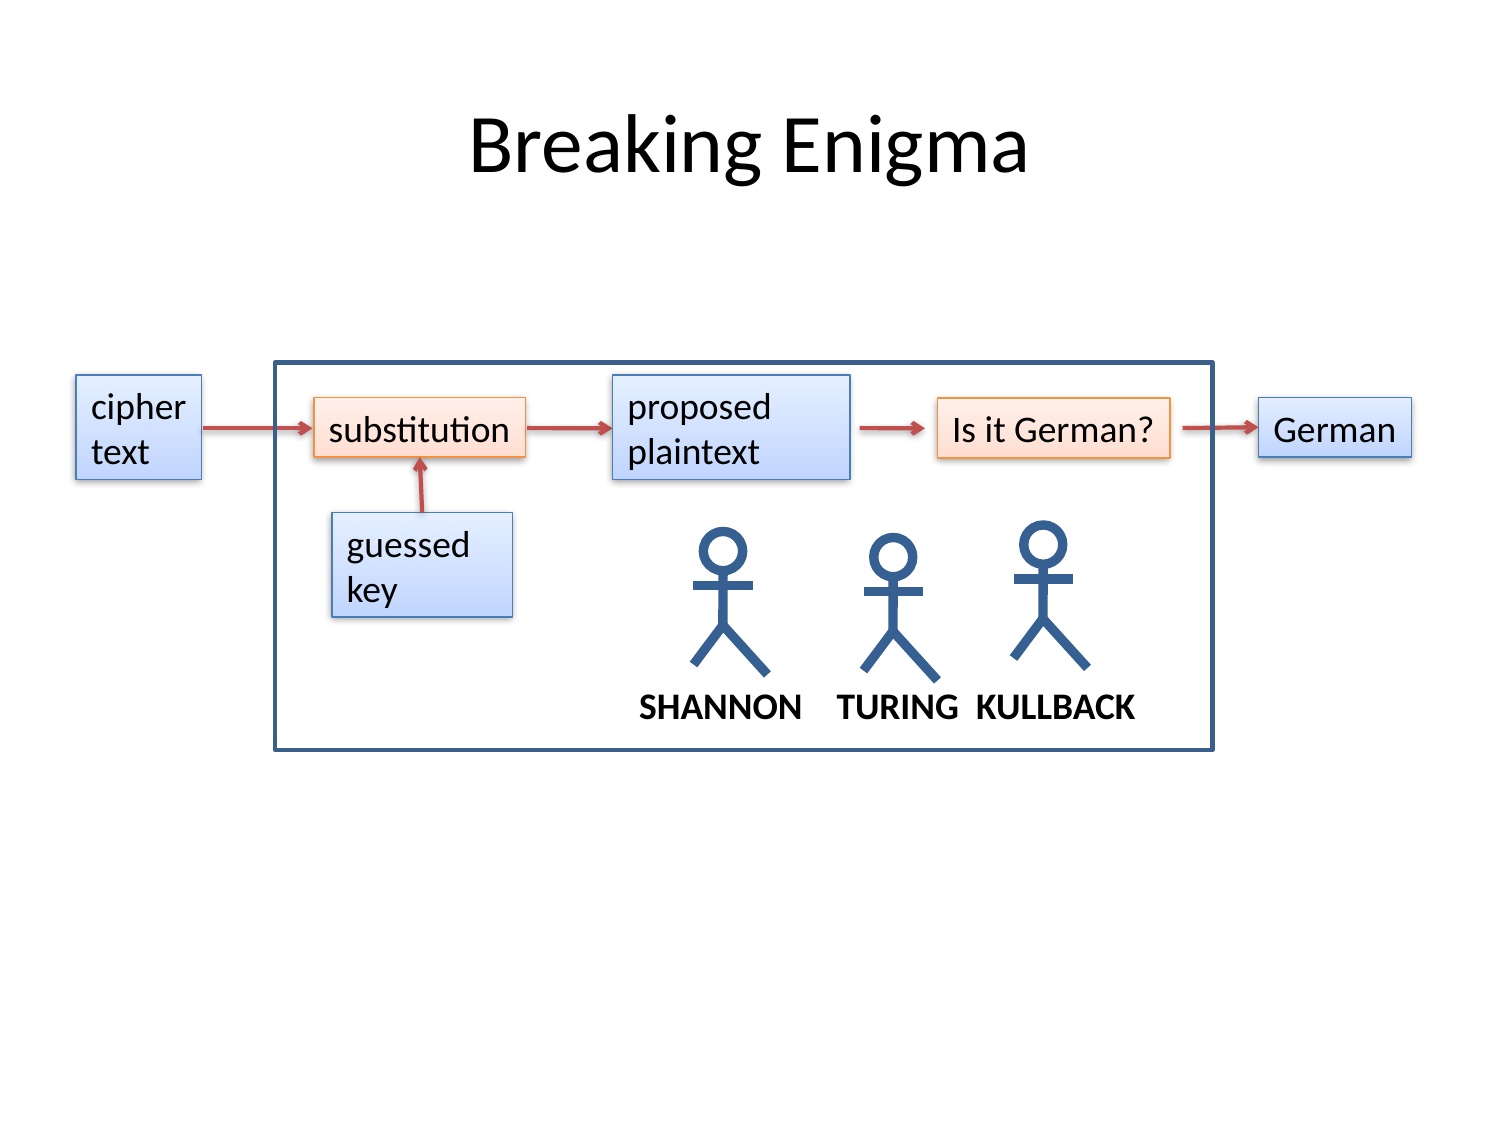

Breaking Enigma

cipher
text
proposed
plaintext
substitution
German
Is it German?
guessed
key

SHANNON    TURING  KULLBACK